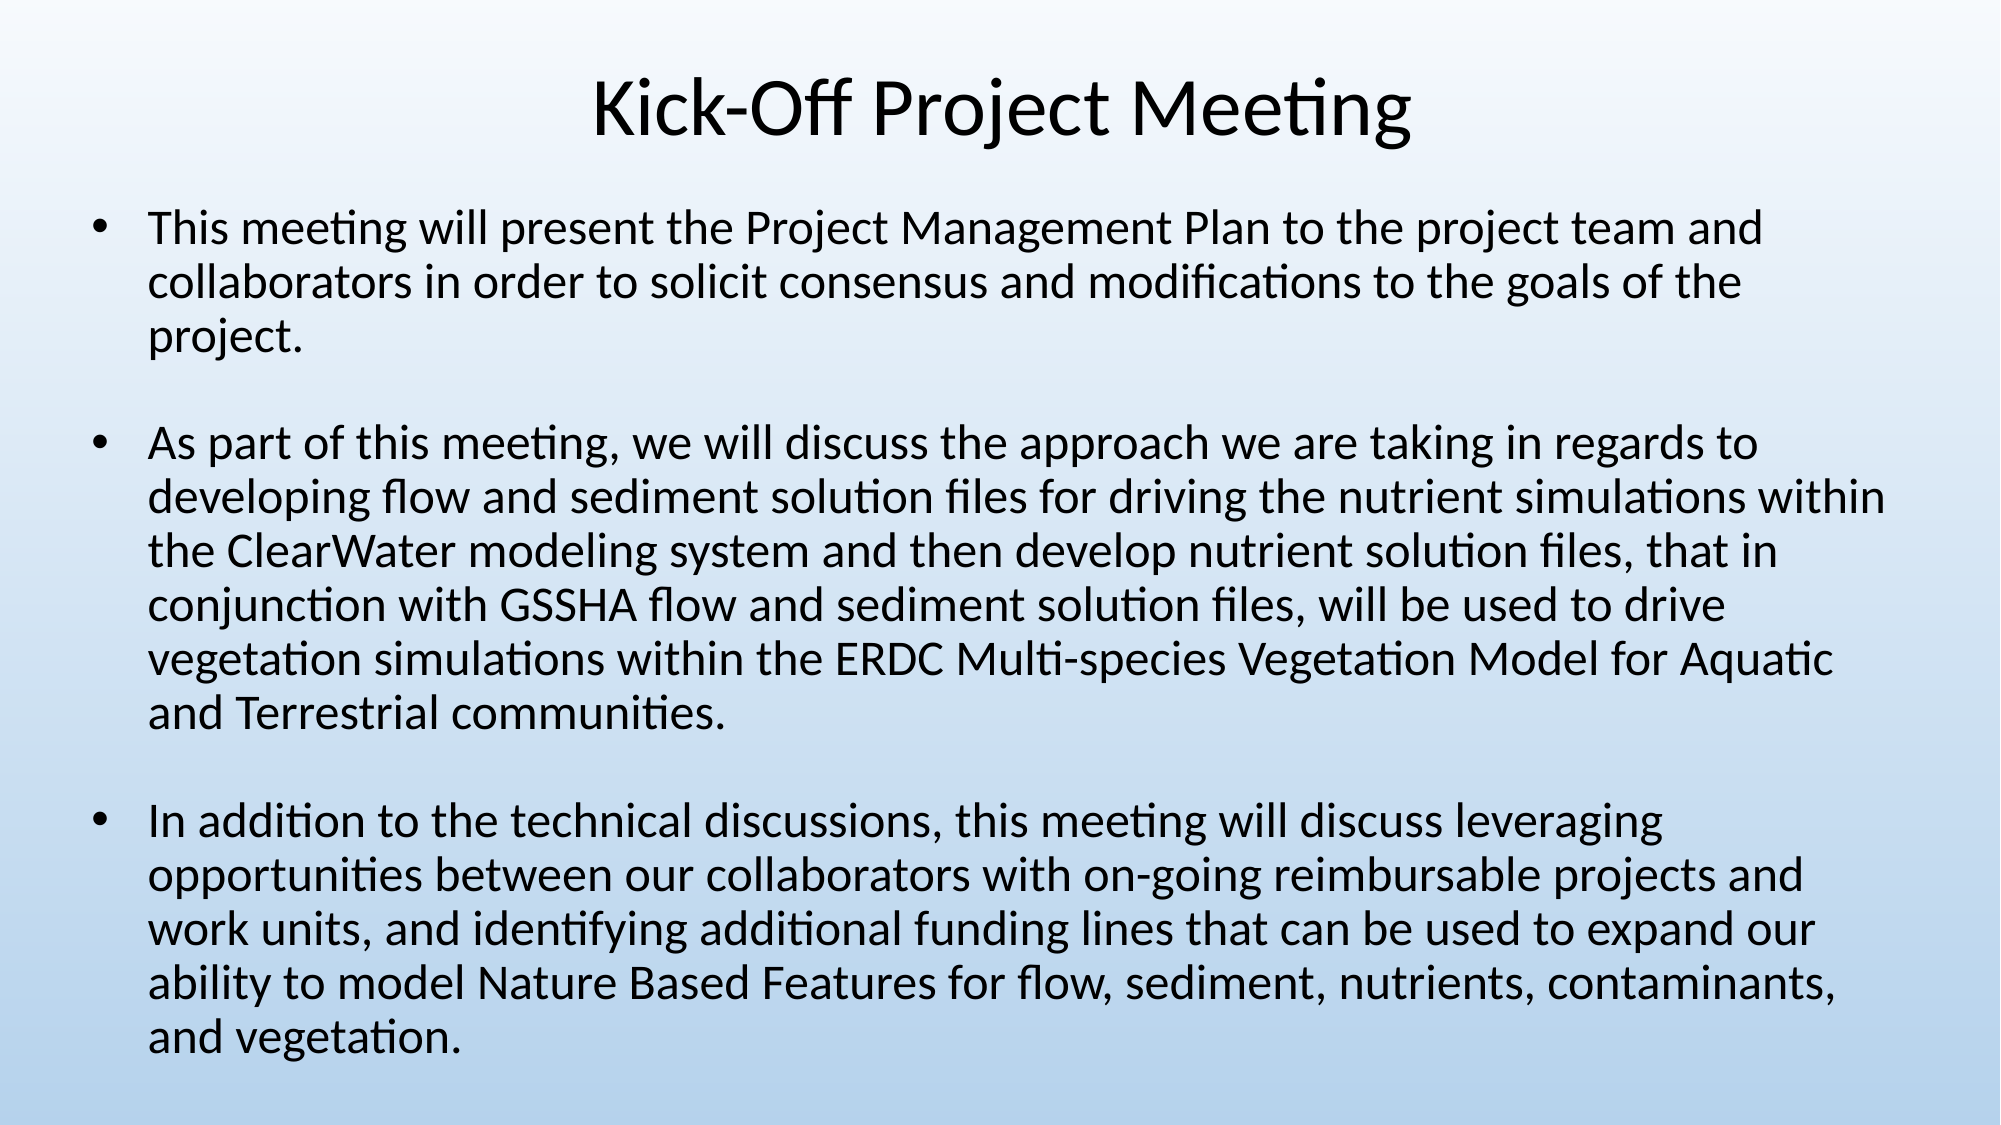

# Kick-Off Project Meeting
This meeting will present the Project Management Plan to the project team and collaborators in order to solicit consensus and modifications to the goals of the project.

As part of this meeting, we will discuss the approach we are taking in regards to developing flow and sediment solution files for driving the nutrient simulations within the ClearWater modeling system and then develop nutrient solution files, that in conjunction with GSSHA flow and sediment solution files, will be used to drive vegetation simulations within the ERDC Multi-species Vegetation Model for Aquatic and Terrestrial communities.

In addition to the technical discussions, this meeting will discuss leveraging opportunities between our collaborators with on-going reimbursable projects and work units, and identifying additional funding lines that can be used to expand our ability to model Nature Based Features for flow, sediment, nutrients, contaminants, and vegetation.